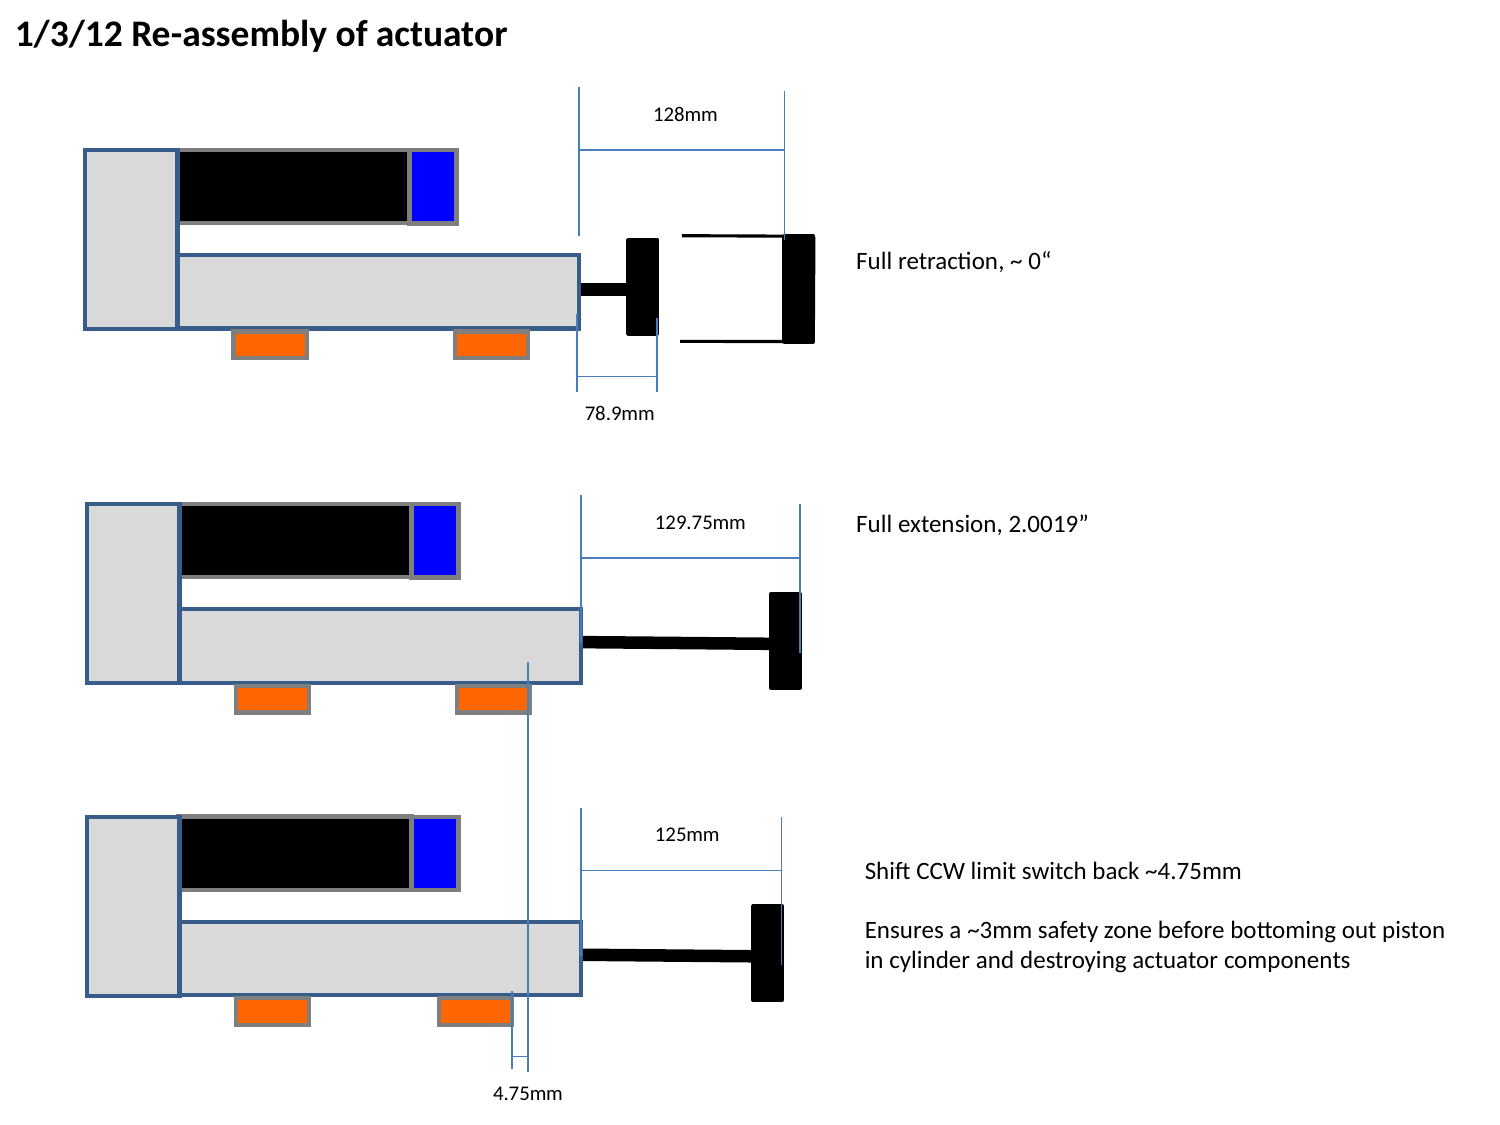

1/3/12 Re-assembly of actuator
128mm

Full retraction, ~ 0“

78.9mm
Full extension, 2.0019”
129.75mm

125mm

Shift CCW limit switch back ~4.75mm

Ensures a ~3mm safety zone before bottoming out piston in cylinder and destroying actuator components

4.75mm